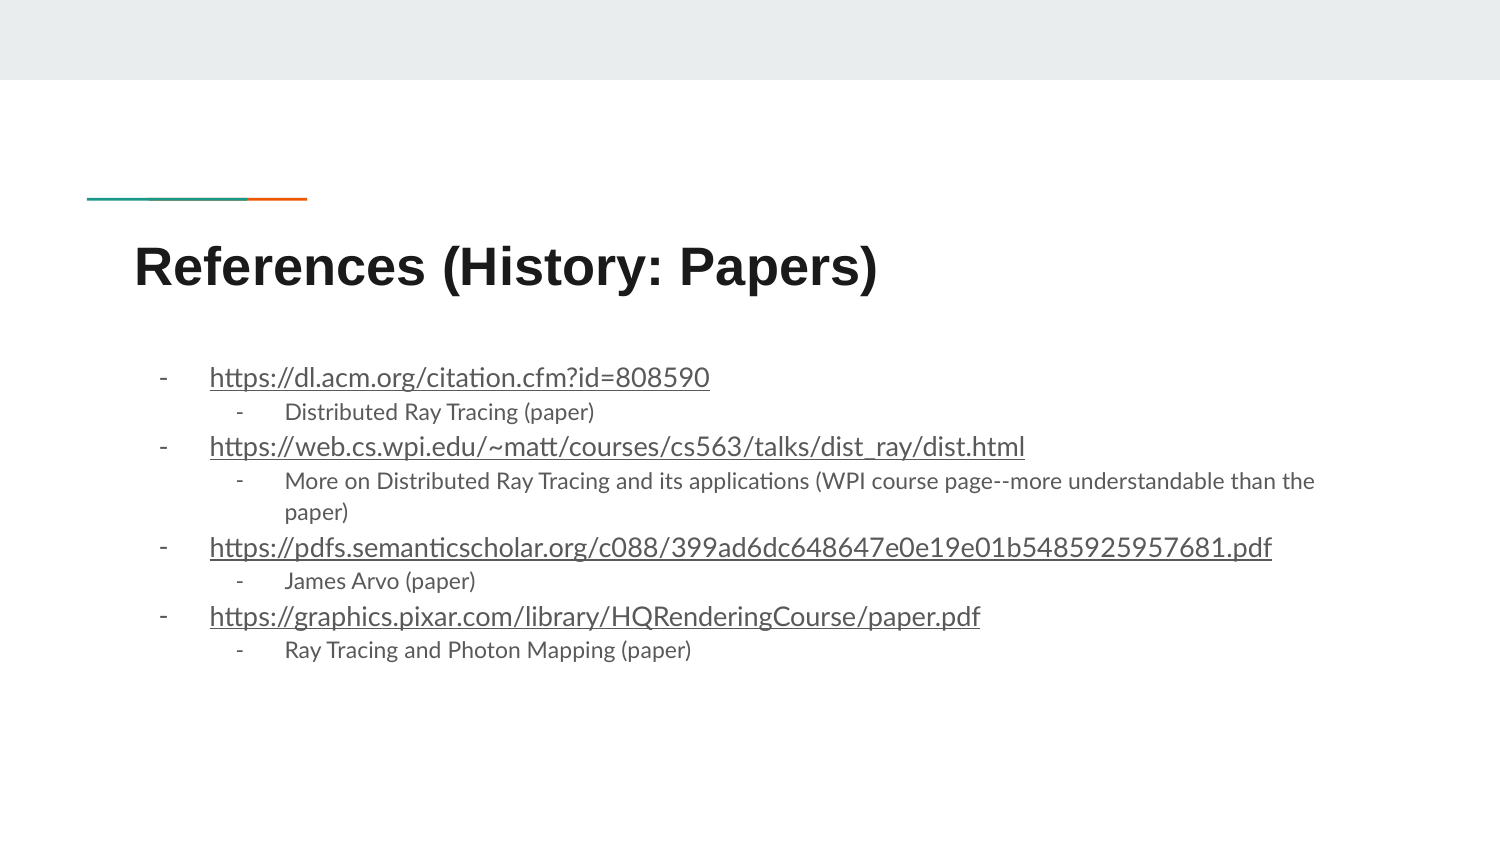

# References (History: Papers)
https://dl.acm.org/citation.cfm?id=808590
Distributed Ray Tracing (paper)
https://web.cs.wpi.edu/~matt/courses/cs563/talks/dist_ray/dist.html
More on Distributed Ray Tracing and its applications (WPI course page--more understandable than the paper)
https://pdfs.semanticscholar.org/c088/399ad6dc648647e0e19e01b5485925957681.pdf
James Arvo (paper)
https://graphics.pixar.com/library/HQRenderingCourse/paper.pdf
Ray Tracing and Photon Mapping (paper)